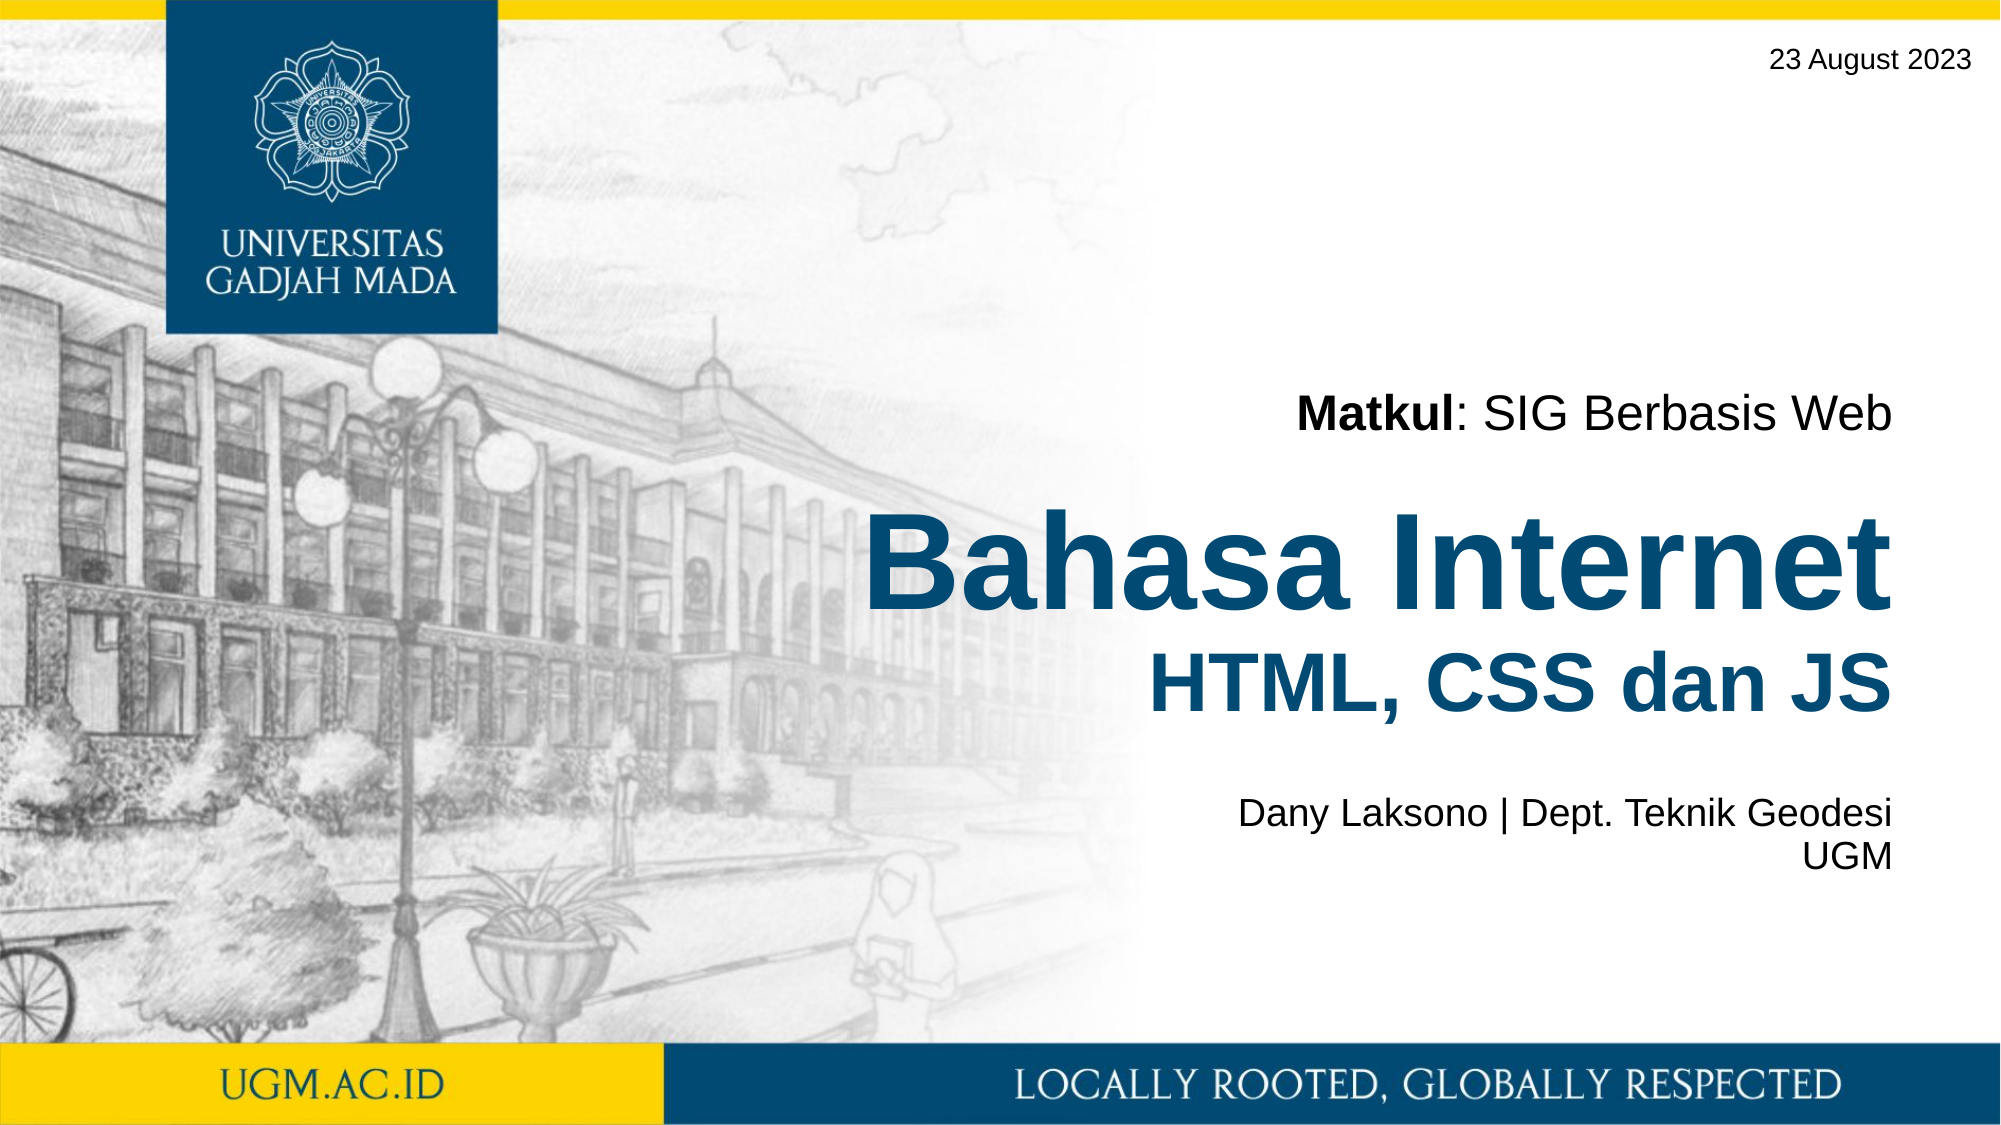

23 August 2023
Matkul: SIG Berbasis Web
# Bahasa Internet HTML, CSS dan JS
Dany Laksono | Dept. Teknik Geodesi UGM